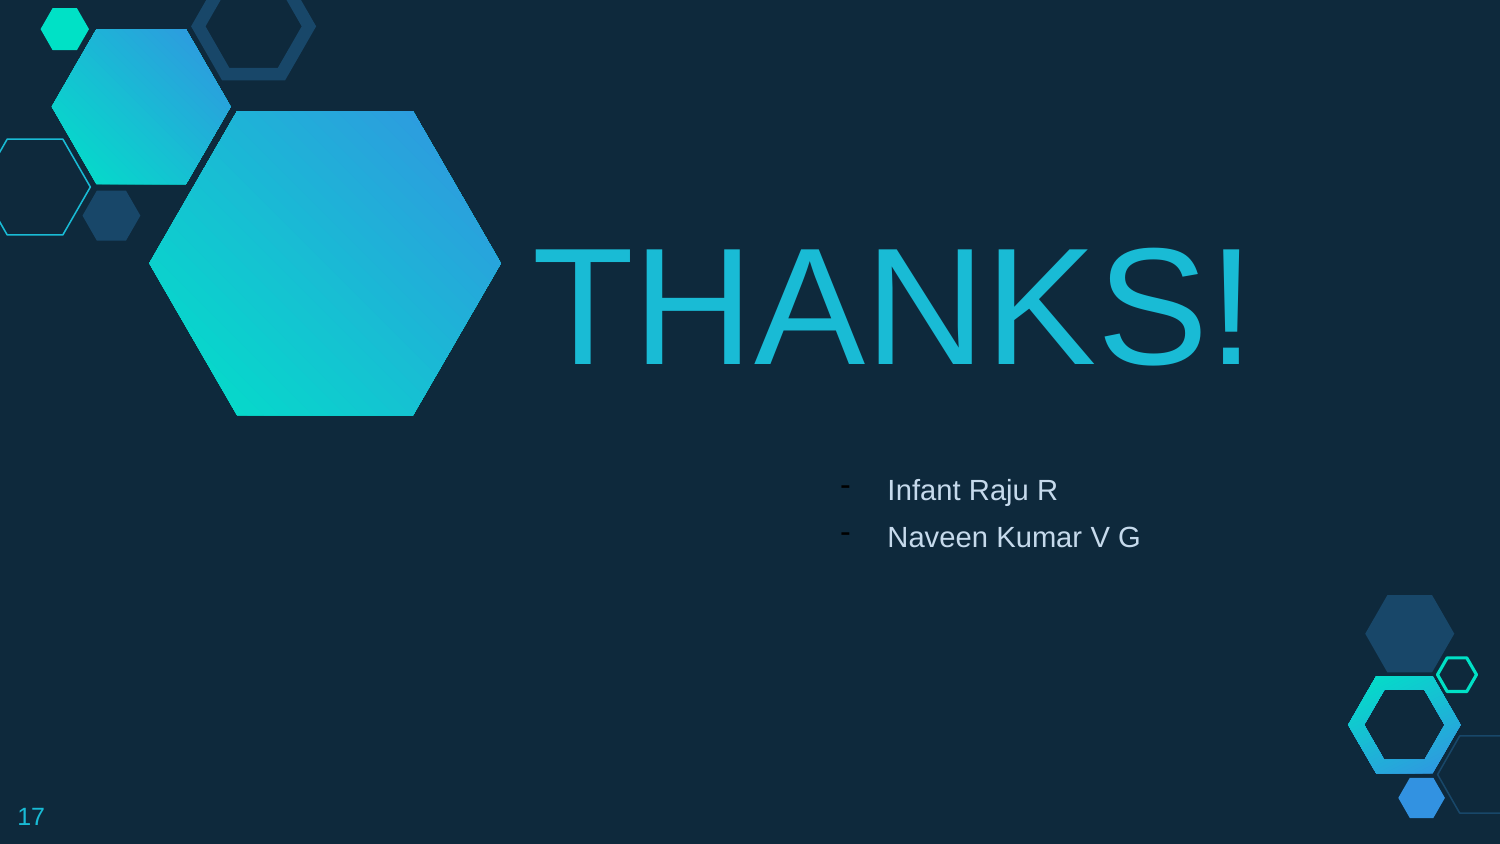

THANKS!
Infant Raju R
Naveen Kumar V G
17